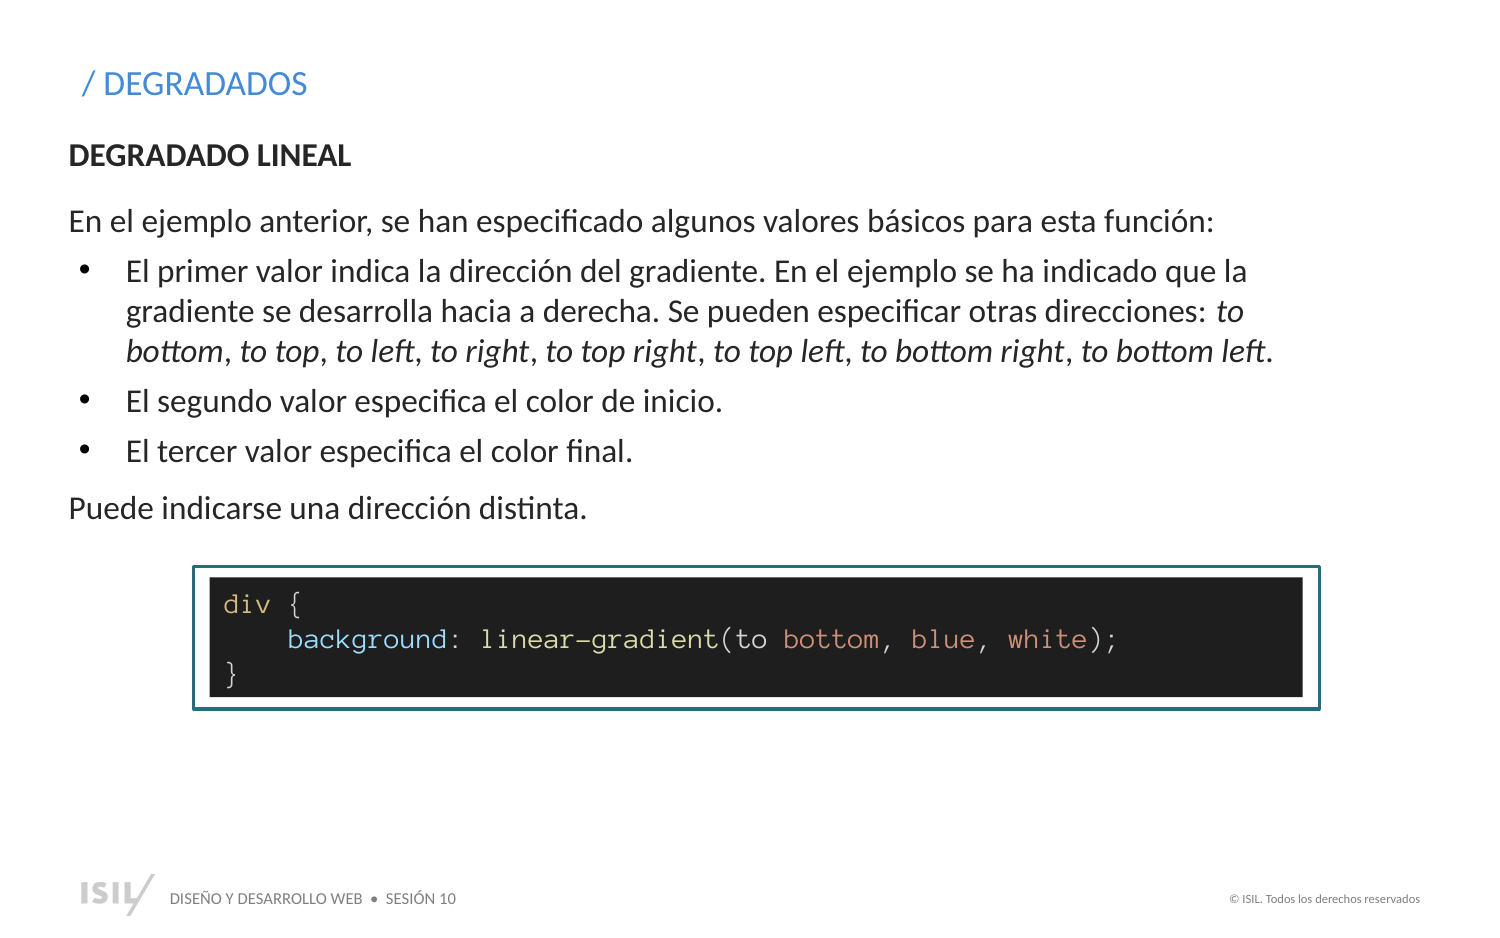

/ DEGRADADOS
DEGRADADO LINEAL
En el ejemplo anterior, se han especificado algunos valores básicos para esta función:

El primer valor indica la dirección del gradiente. En el ejemplo se ha indicado que la gradiente se desarrolla hacia a derecha. Se pueden especificar otras direcciones: to bottom, to top, to left, to right, to top right, to top left, to bottom right, to bottom left.

El segundo valor especifica el color de inicio.

El tercer valor especifica el color final.

Puede indicarse una dirección distinta.

div {
    background: linear-gradient(to bottom, blue, white);
}